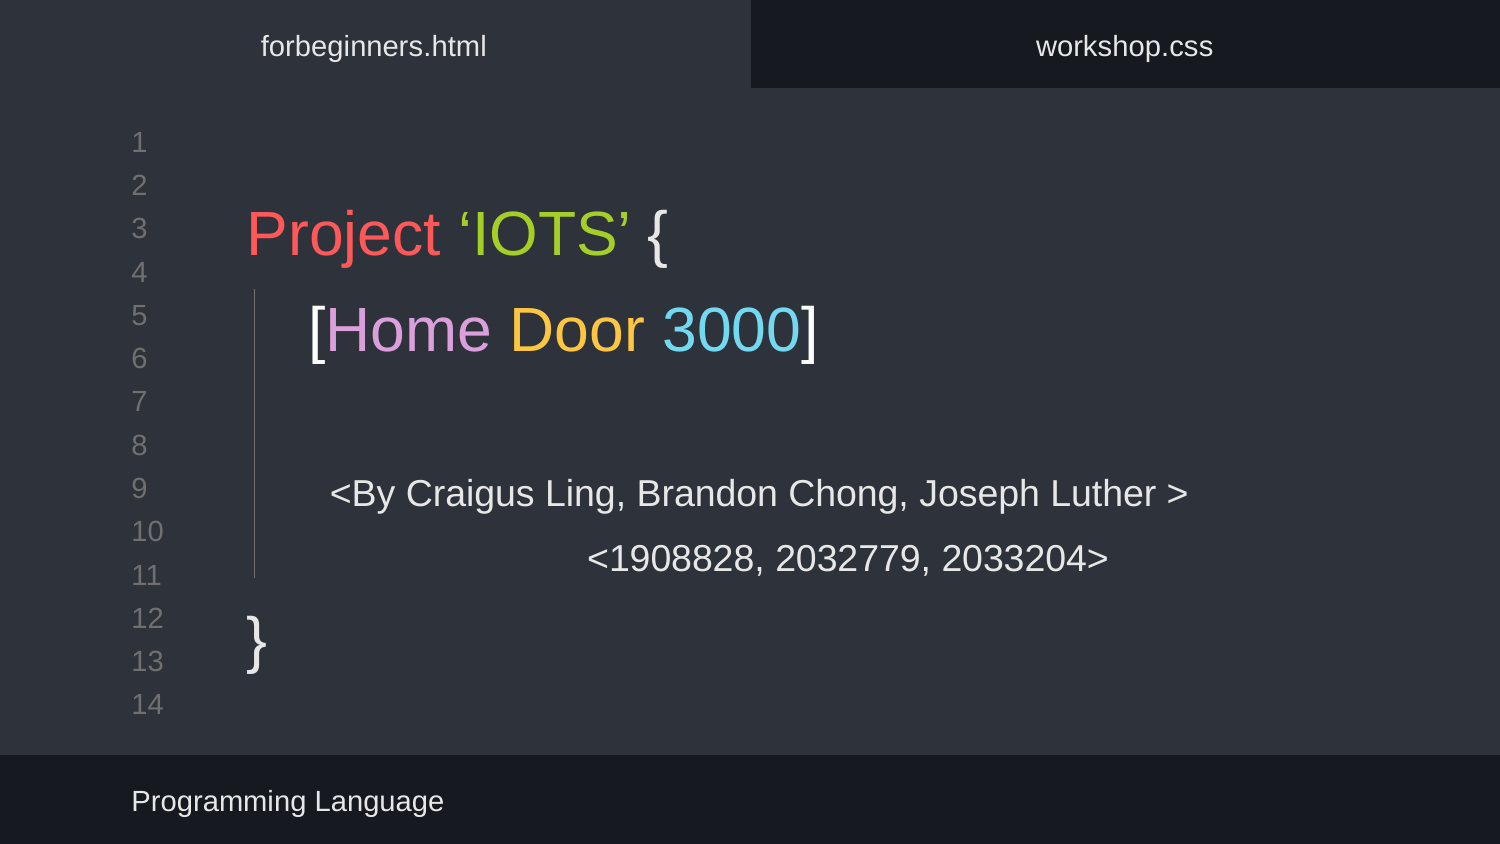

forbeginners.html
workshop.css
# Project ‘IOTS’ {
}
[Home Door 3000]
<By Craigus Ling, Brandon Chong, Joseph Luther >
<1908828, 2032779, 2033204>
Programming Language